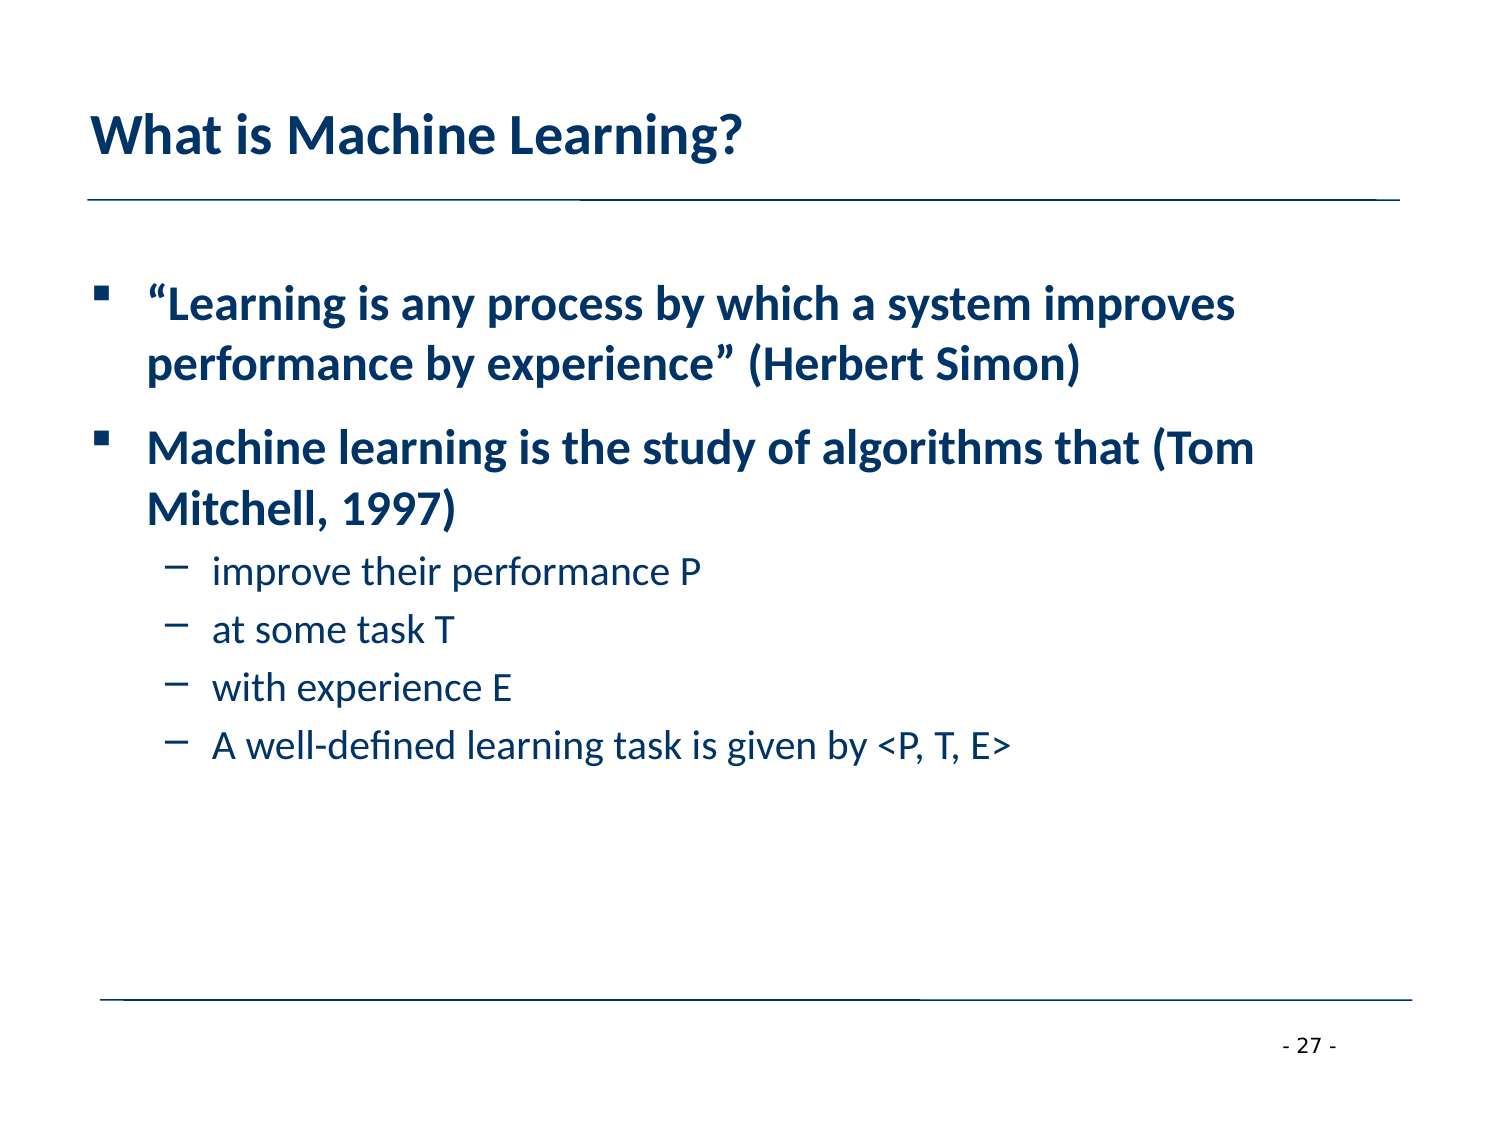

# What is Machine Learning?
“Learning is any process by which a system improves performance by experience” (Herbert Simon)
Machine learning is the study of algorithms that (Tom Mitchell, 1997)
improve their performance P
at some task T
with experience E
A well-defined learning task is given by <P, T, E>